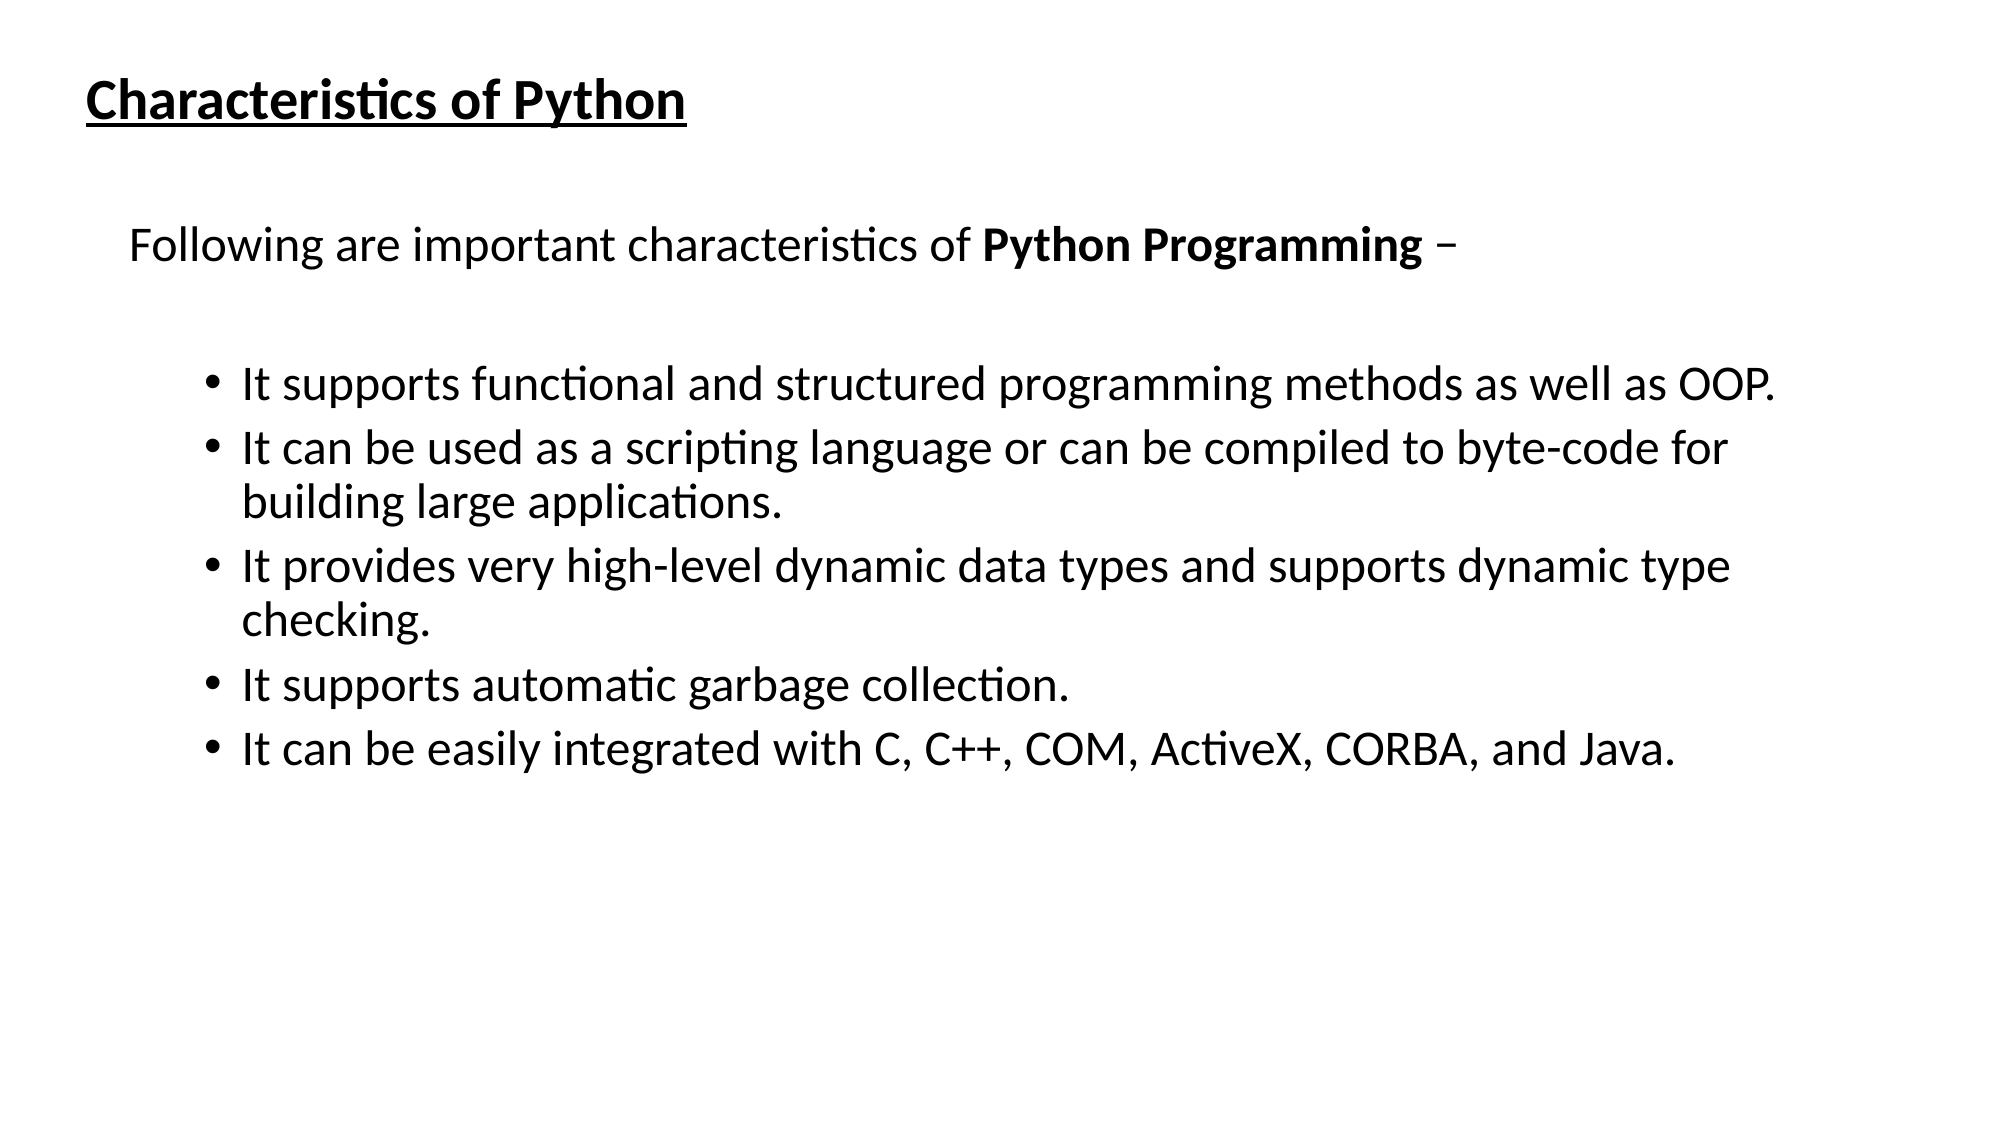

# Characteristics of Python
Following are important characteristics of Python Programming −

It supports functional and structured programming methods as well as OOP.
It can be used as a scripting language or can be compiled to byte-code for building large applications.
It provides very high-level dynamic data types and supports dynamic type checking.
It supports automatic garbage collection.
It can be easily integrated with C, C++, COM, ActiveX, CORBA, and Java.